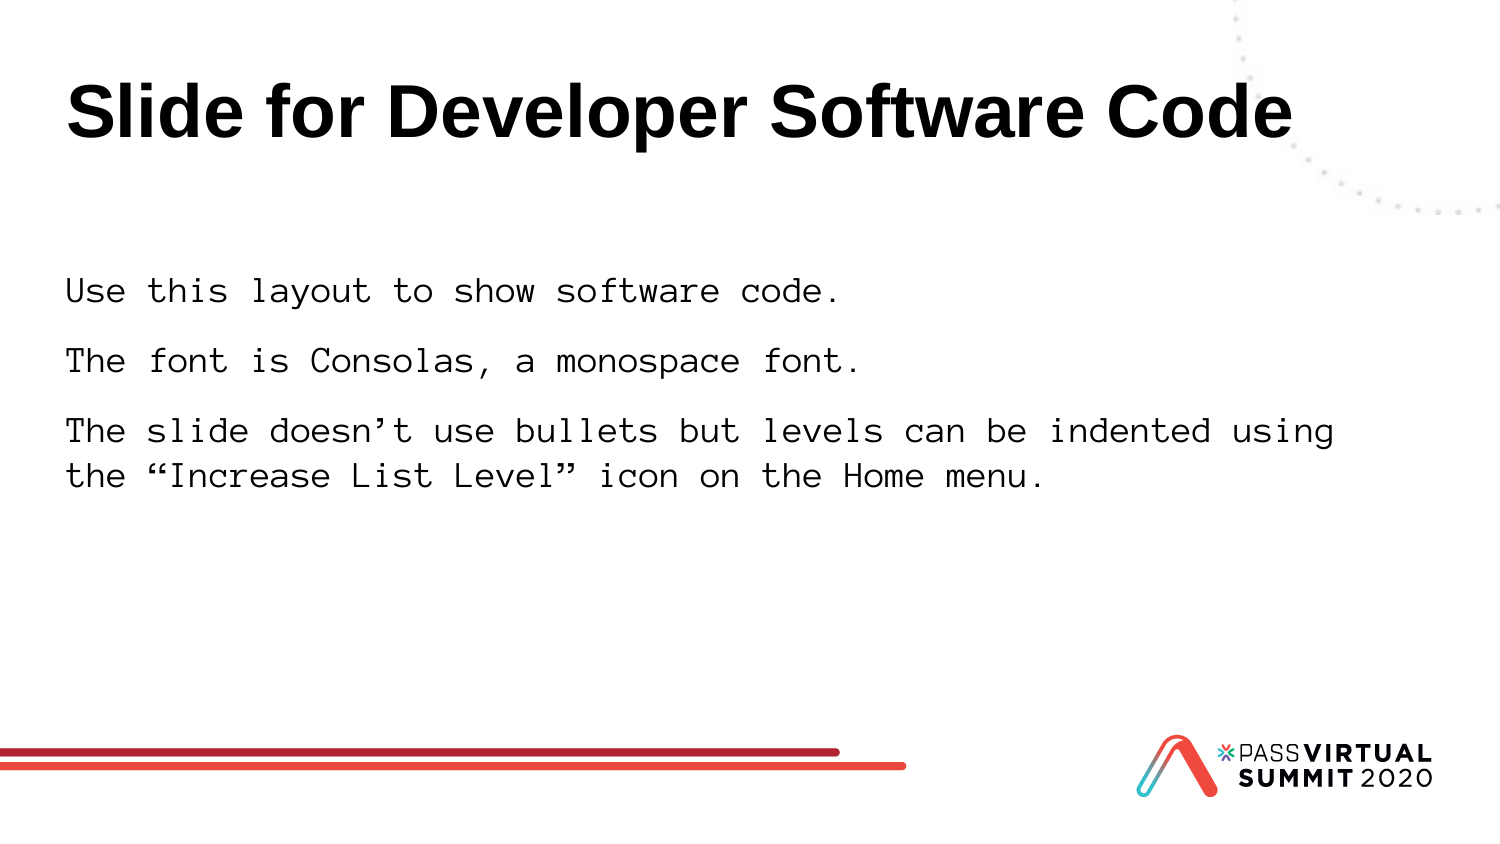

# Slide for Developer Software Code
Use this layout to show software code.
The font is Consolas, a monospace font.
The slide doesn’t use bullets but levels can be indented using the “Increase List Level” icon on the Home menu.